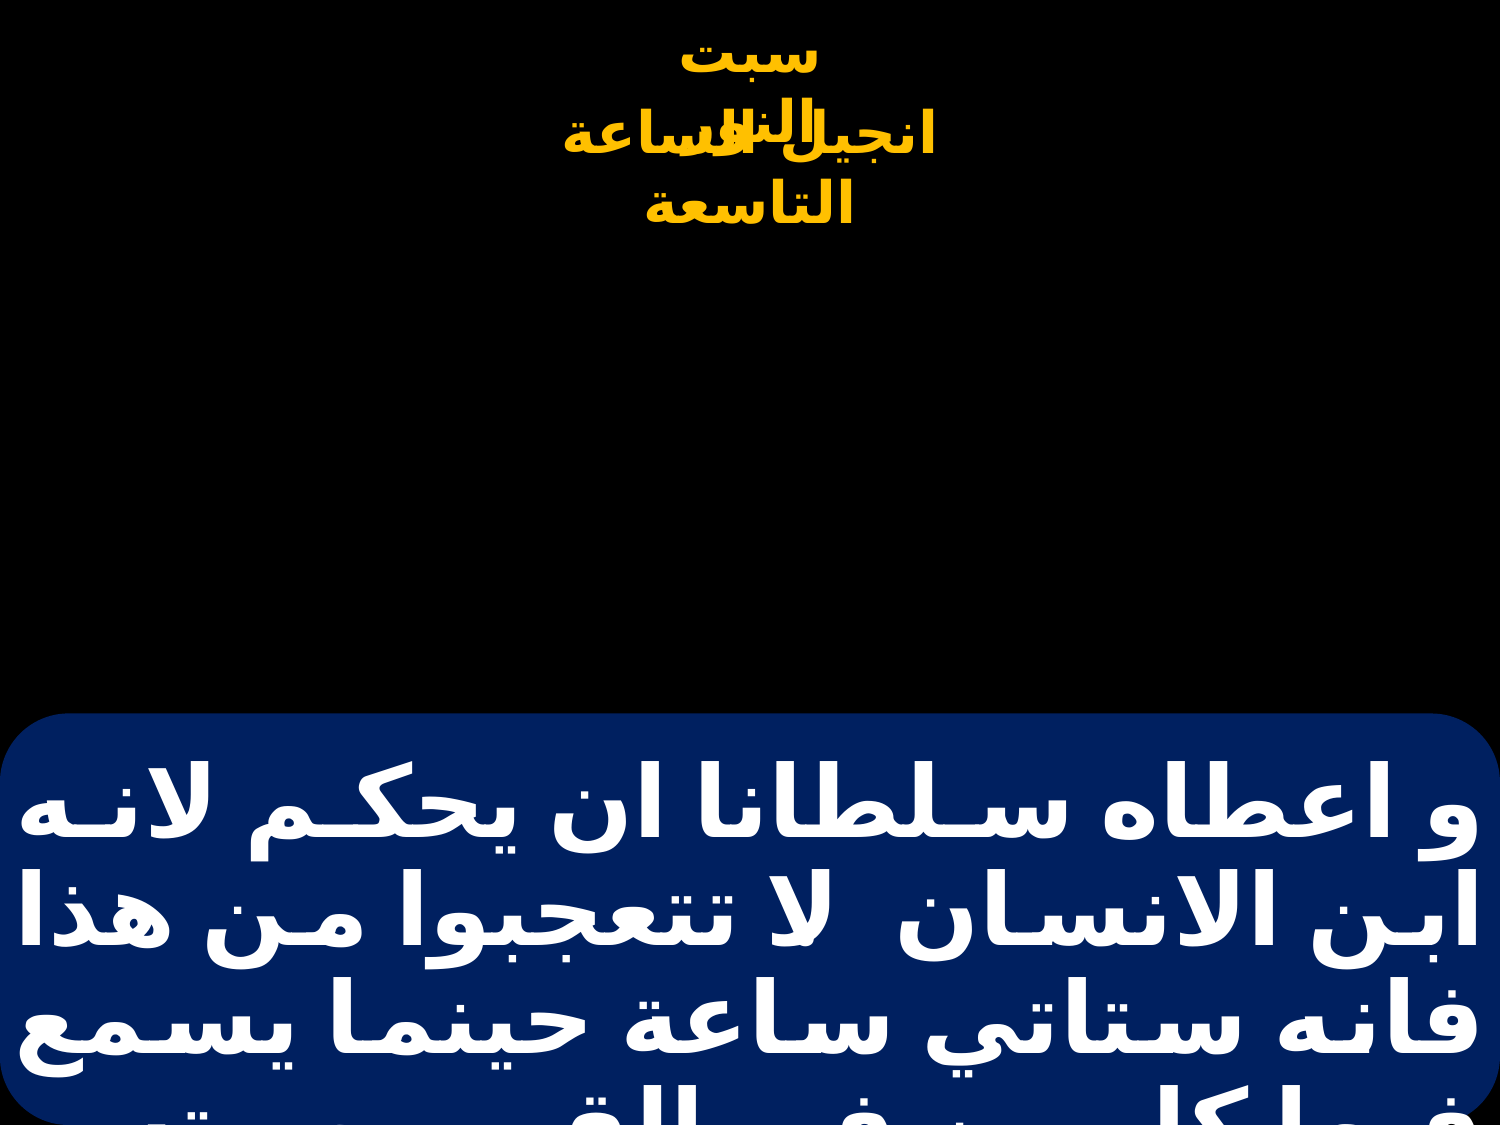

# و اعطاه سلطانا ان يحكم لانه ابن الانسان. لا تتعجبوا من هذا فانه ستاتي ساعة حينما يسمع فيها كل من في القبور صوته،